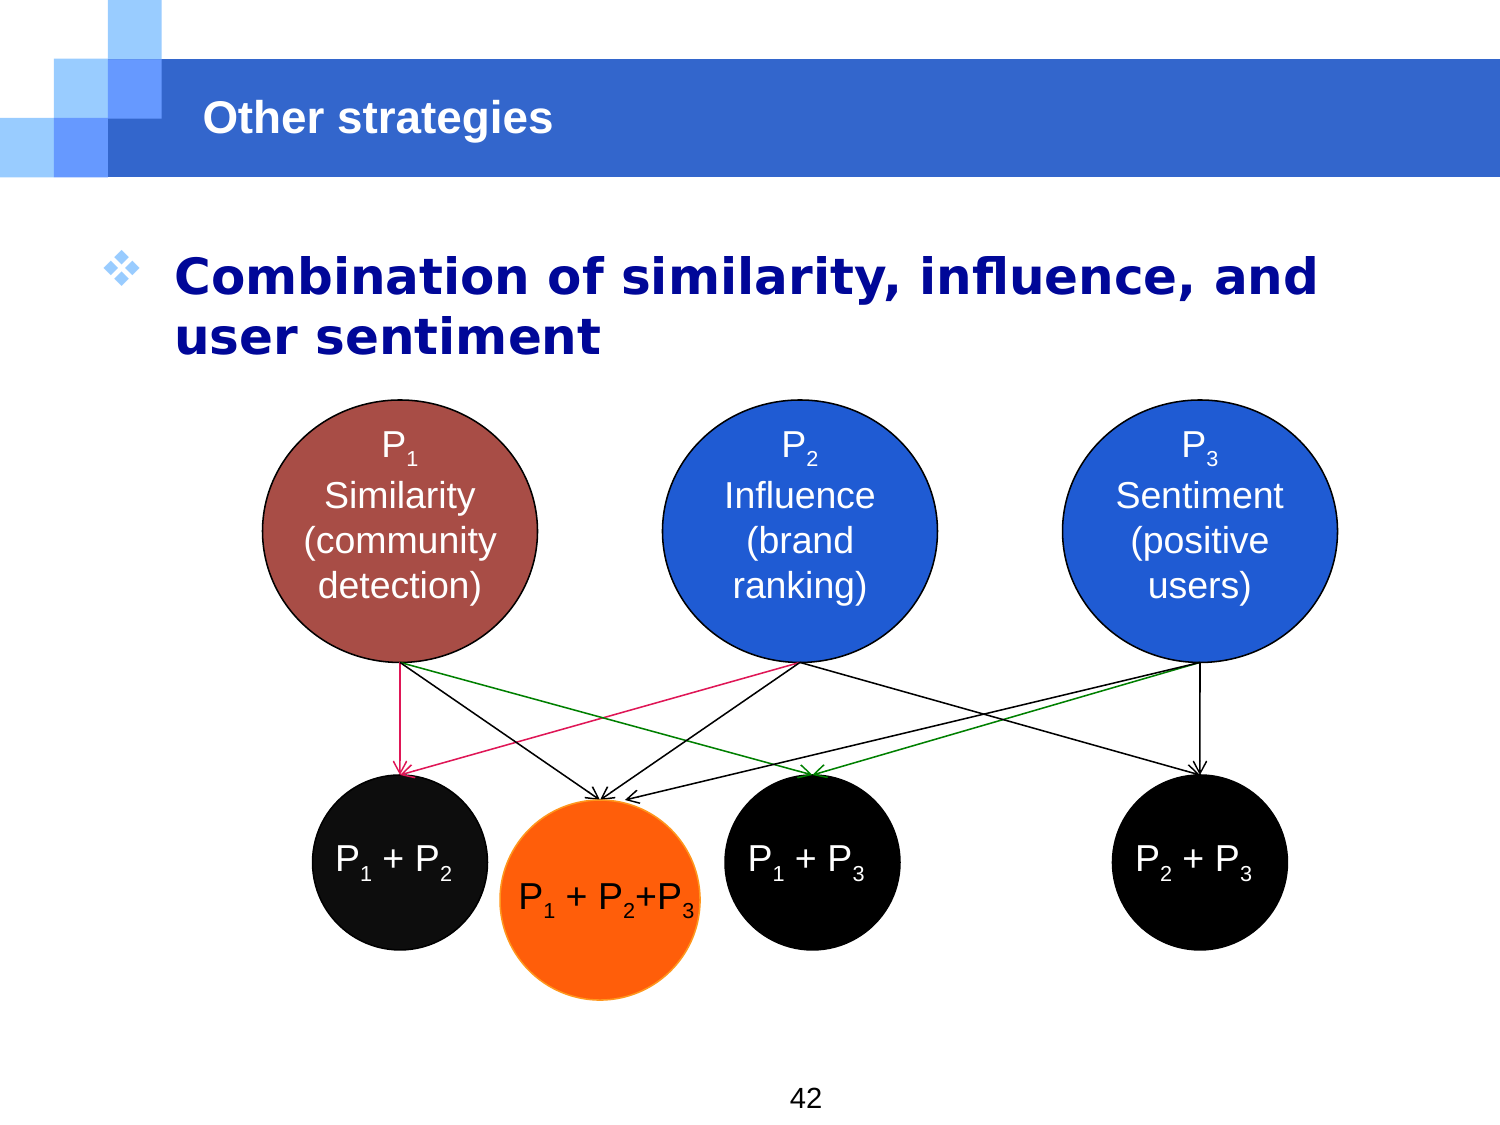

# Other strategies
Combination of similarity, influence, and user sentiment

P1
Similarity
(community detection)

P2
Influence
(brand ranking)

P3
Sentiment
(positive users)

P1 + P2

P1 + P3

P2 + P3

P1 + P2+P3
42